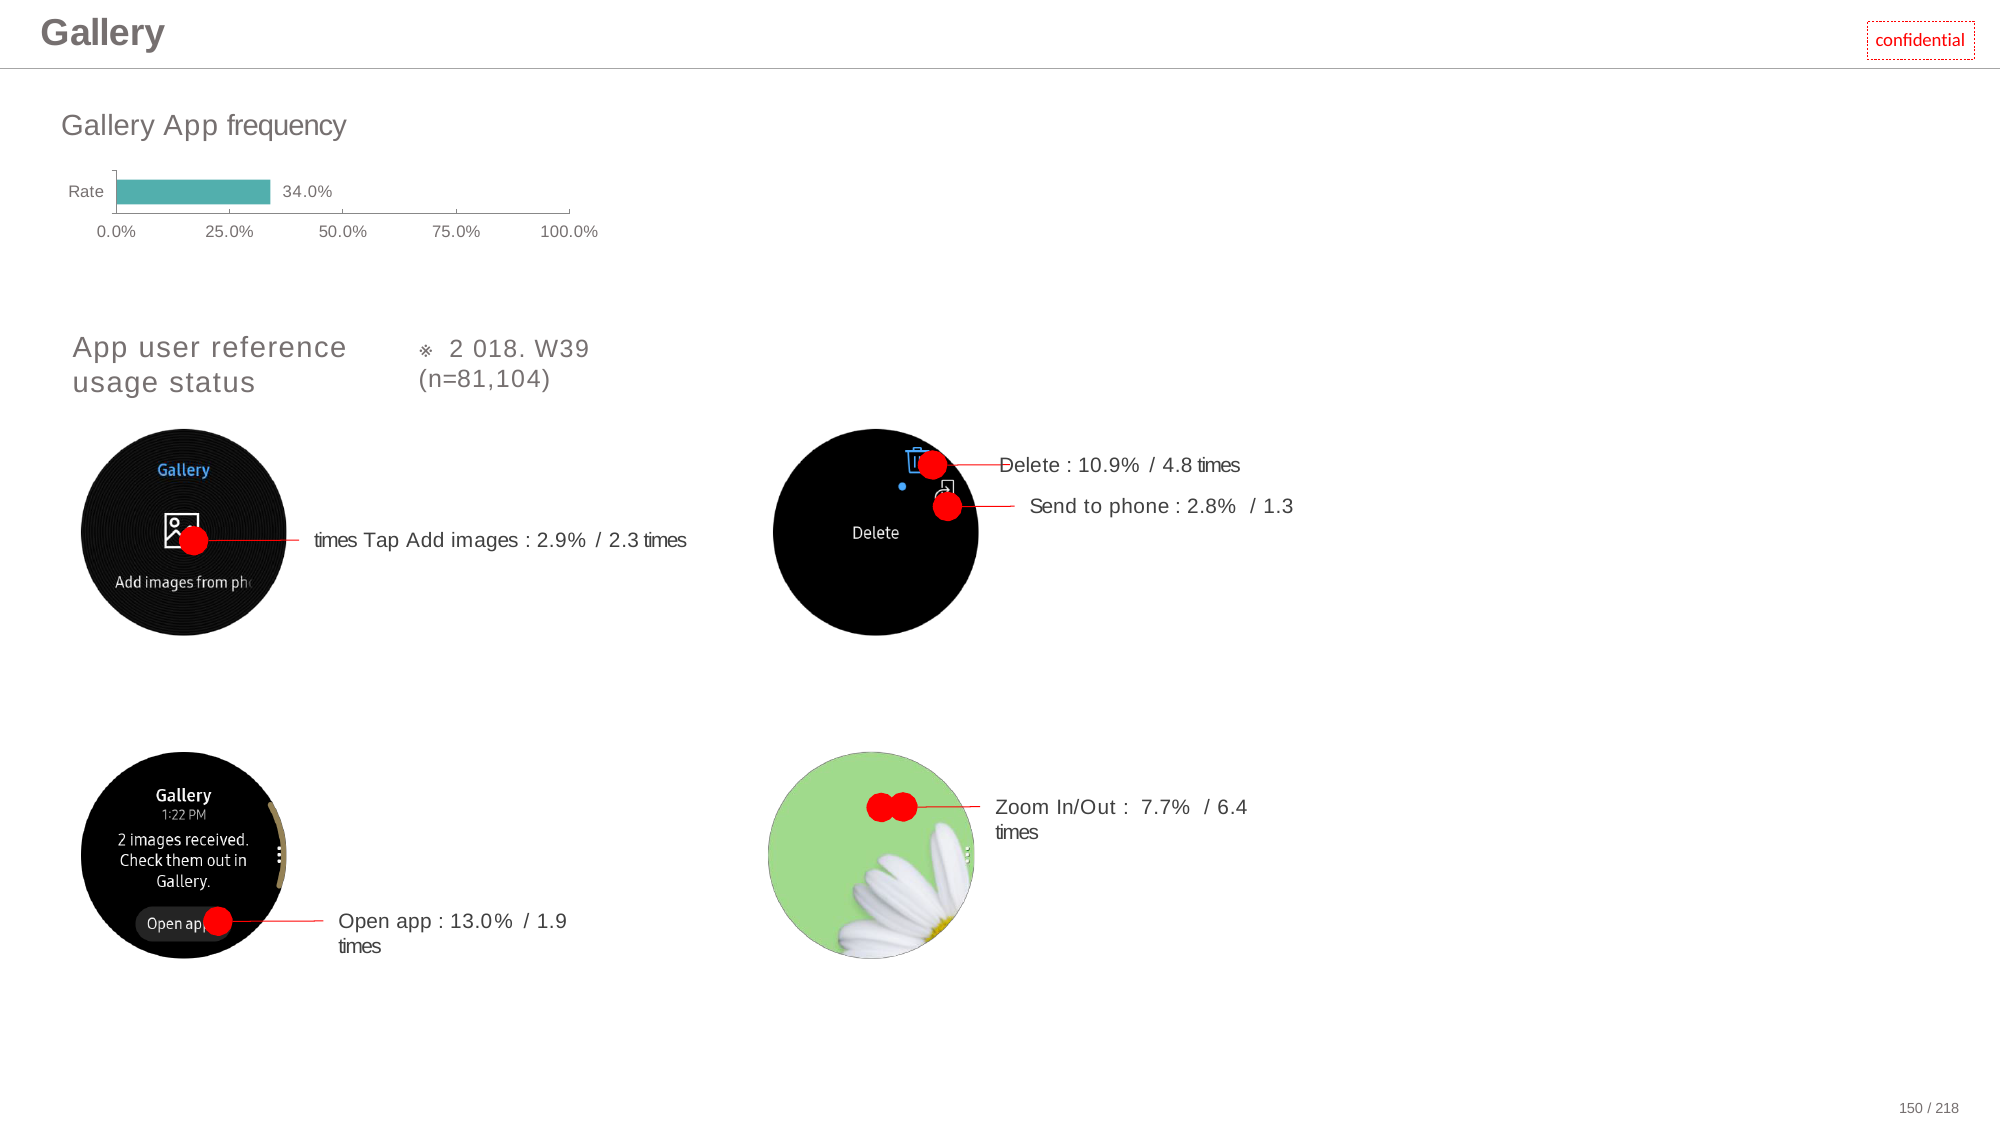

# Gallery
confidential
Gallery App frequency

34.0%
Rate

0.0%
25.0%
50.0%
75.0%
100.0%
App user reference usage status
※2018. W39 (n=81,104)

Delete : 10.9% / 4.8 times
Send to phone : 2.8% / 1.3 times Tap Add images : 2.9% / 2.3 times

Zoom In/Out :  7.7% / 6.4 times

Open app : 13.0% / 1.9 times

150 / 218